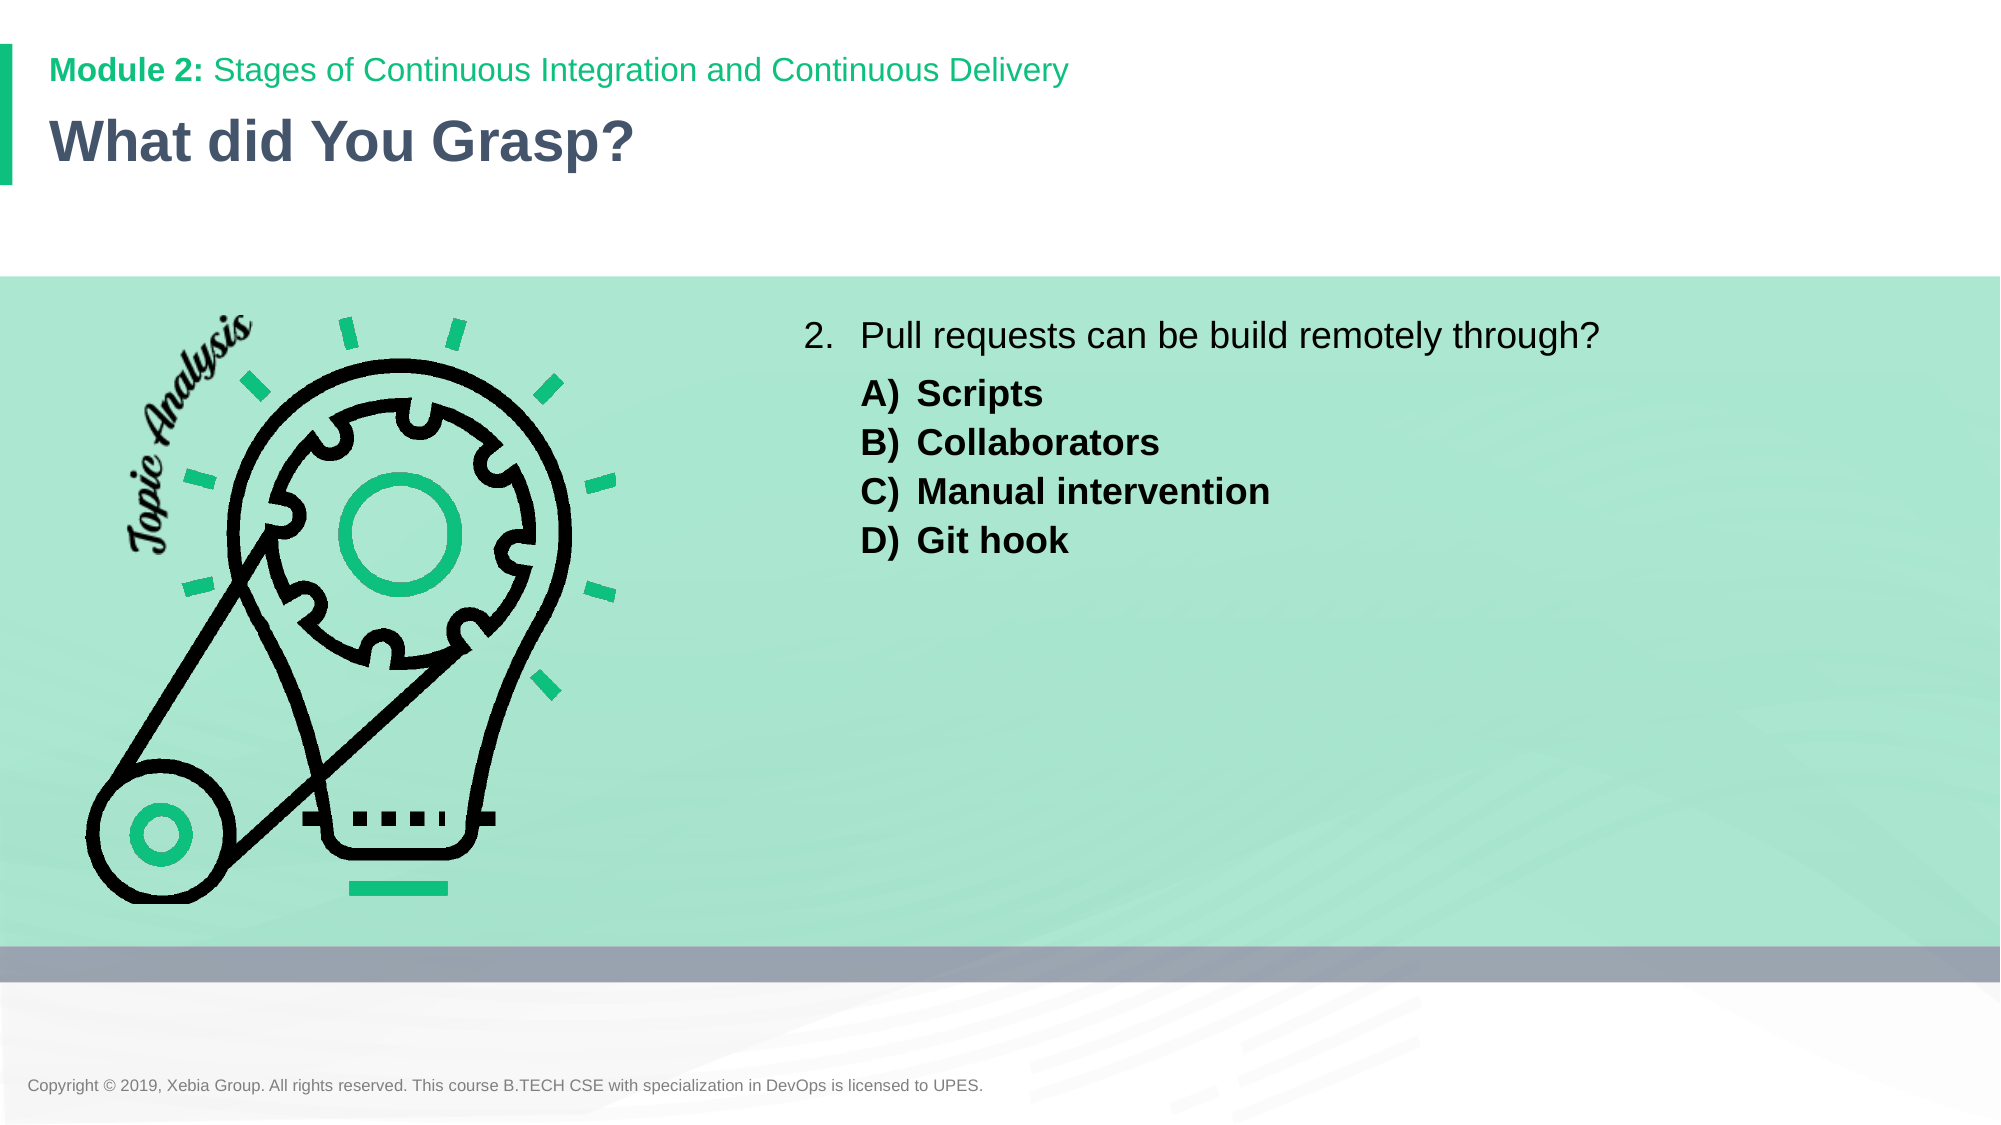

# What did You Grasp?
2.	Pull requests can be build remotely through?
Scripts
Collaborators
Manual intervention
Git hook